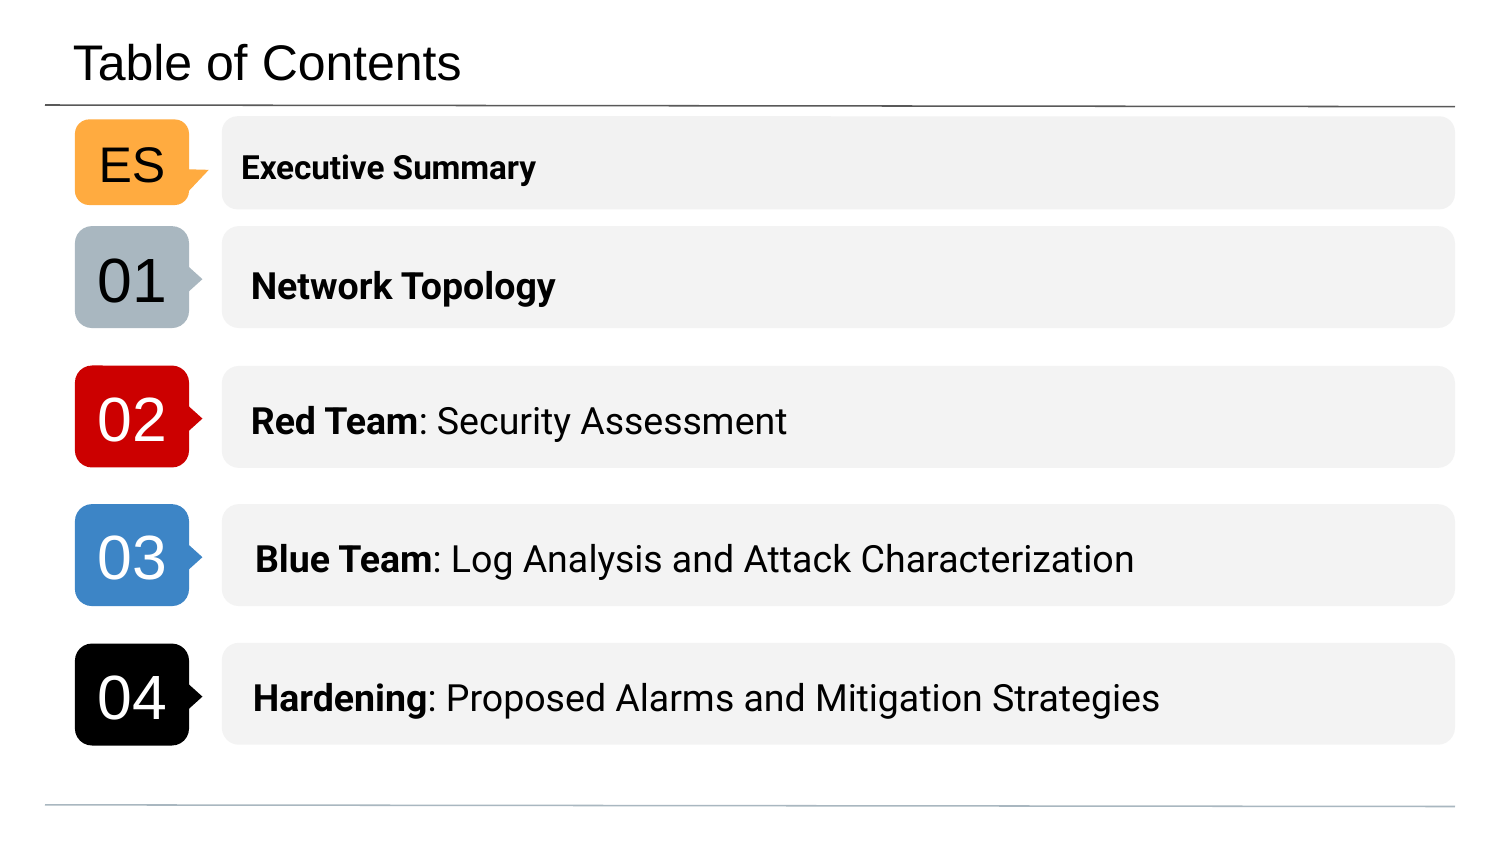

# Table of Contents

Executive Summary

ES
01

Network Topology
02

Red Team: Security Assessment
03

Blue Team: Log Analysis and Attack Characterization
Hardening: Proposed Alarms and Mitigation Strategies

04